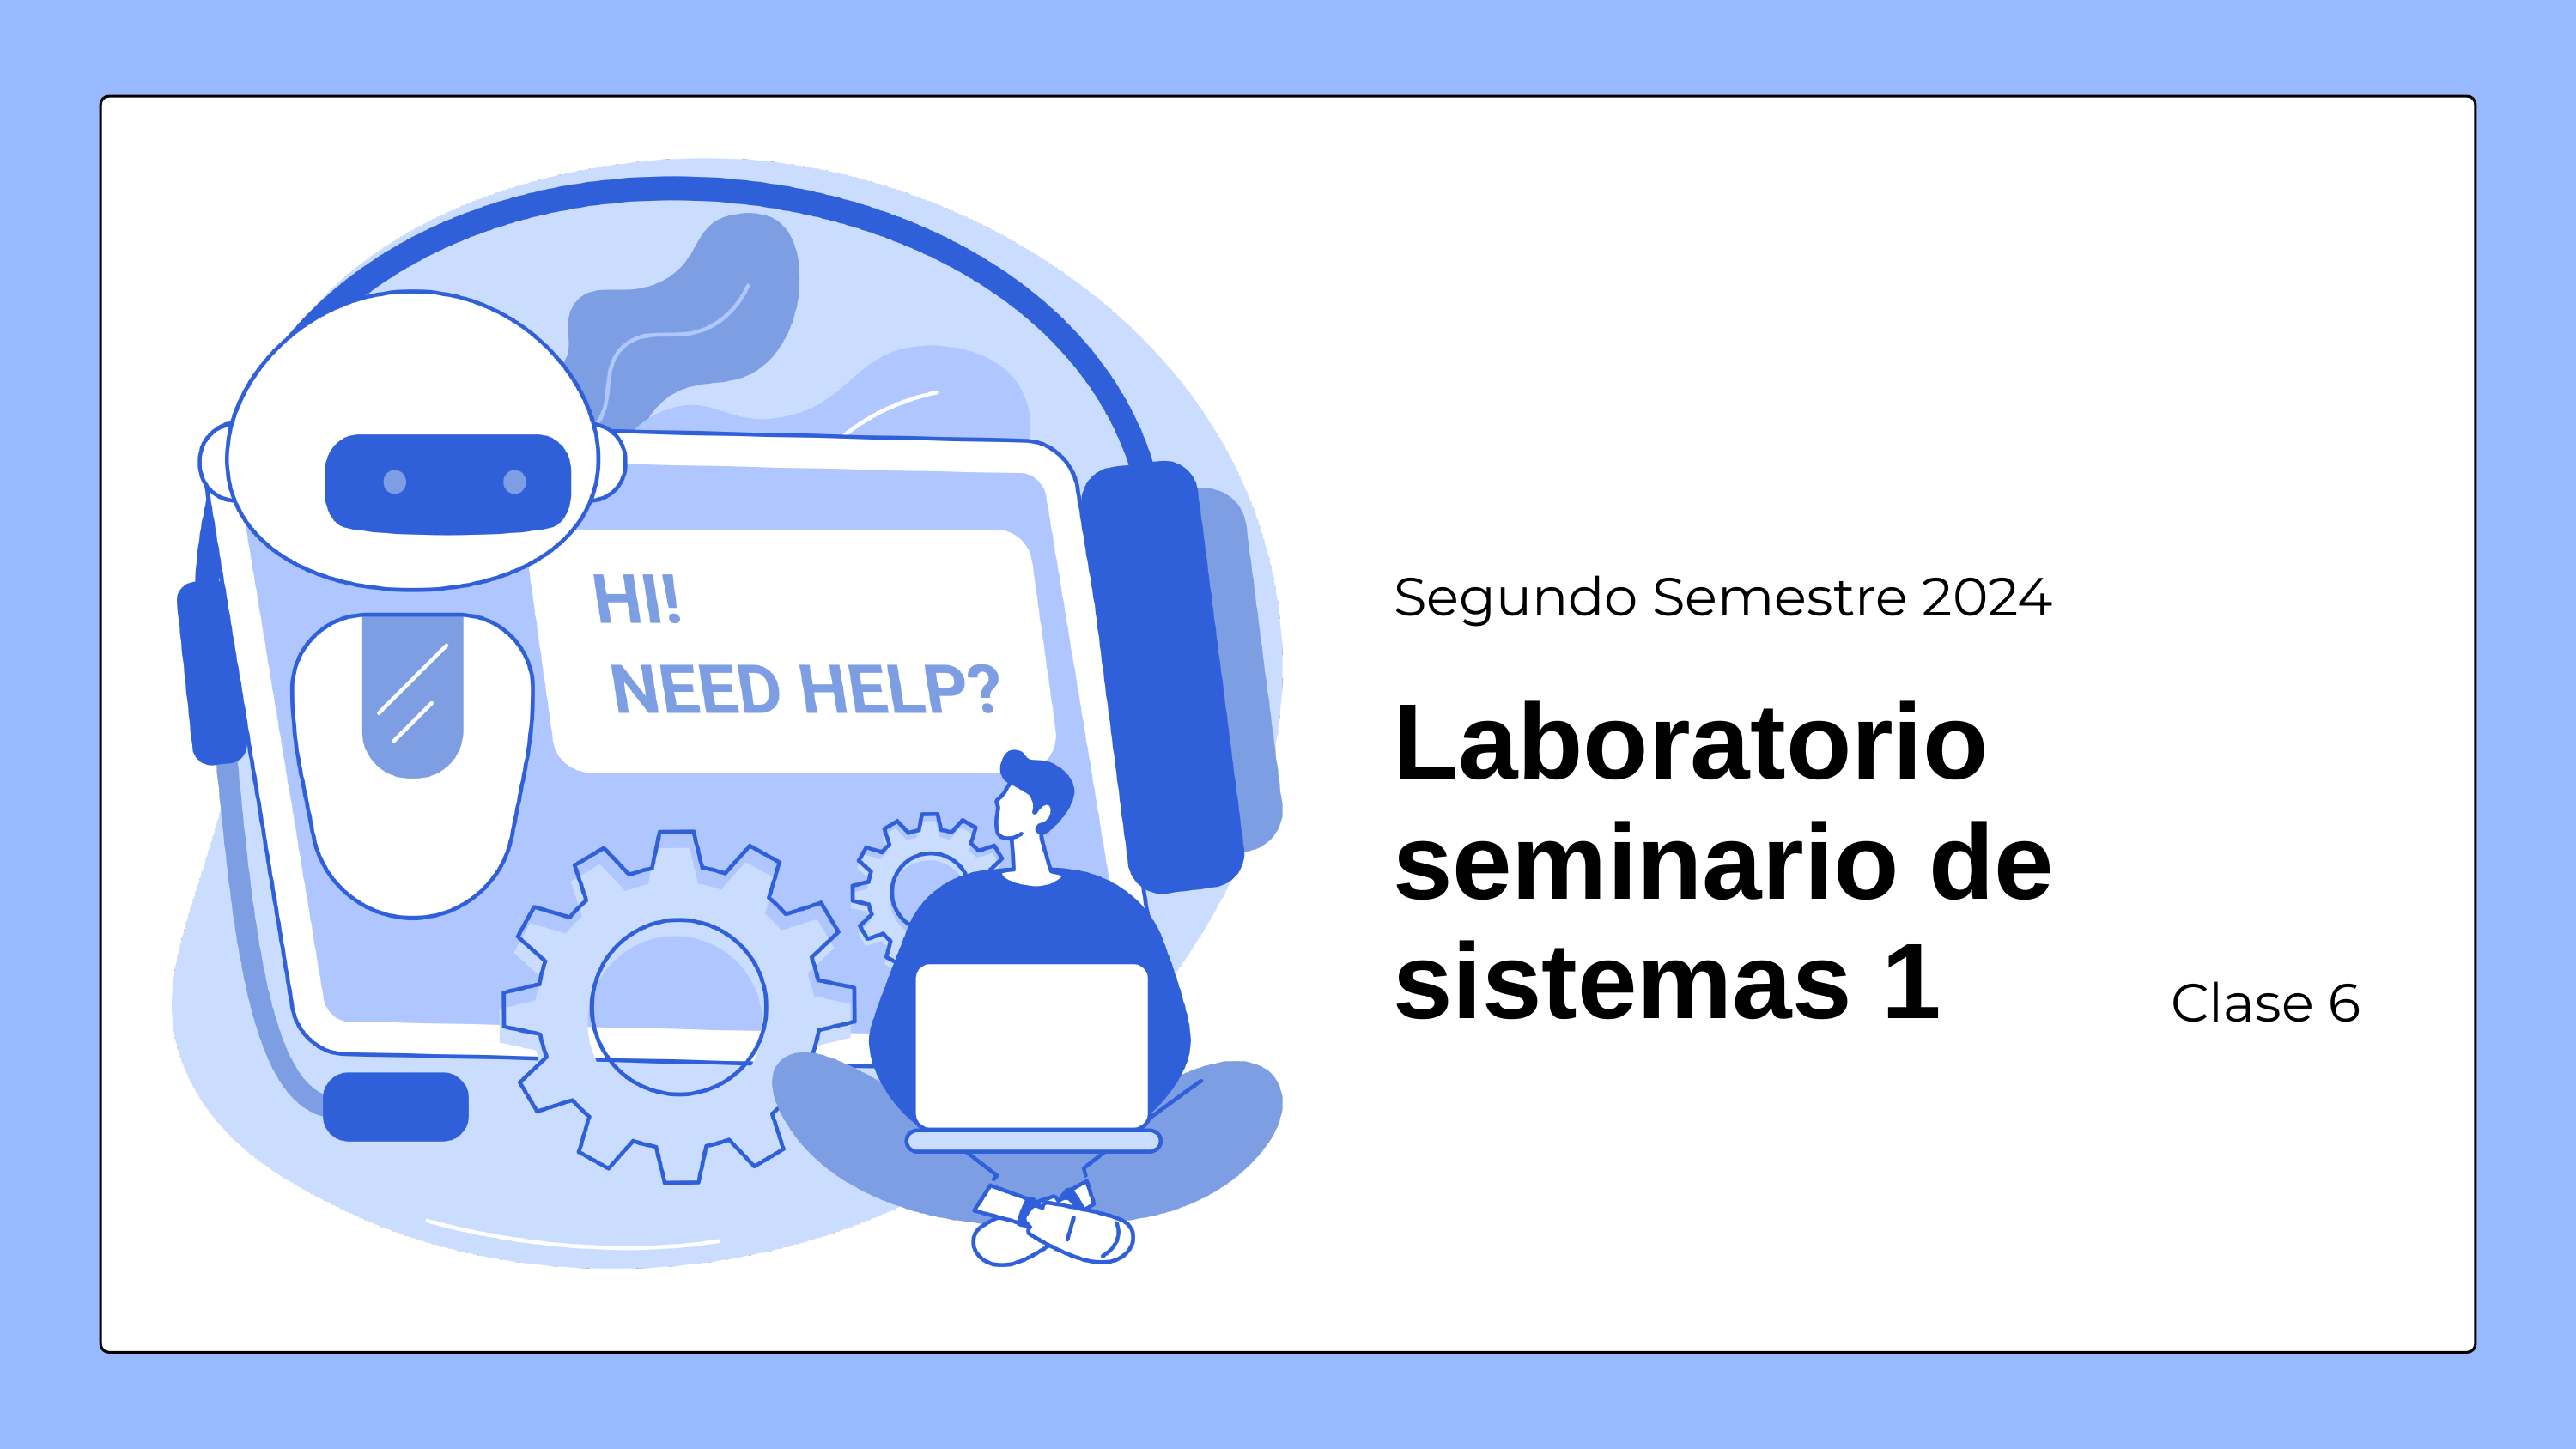

Segundo Semestre 2024
Laboratorio seminario de sistemas 1
Clase 6